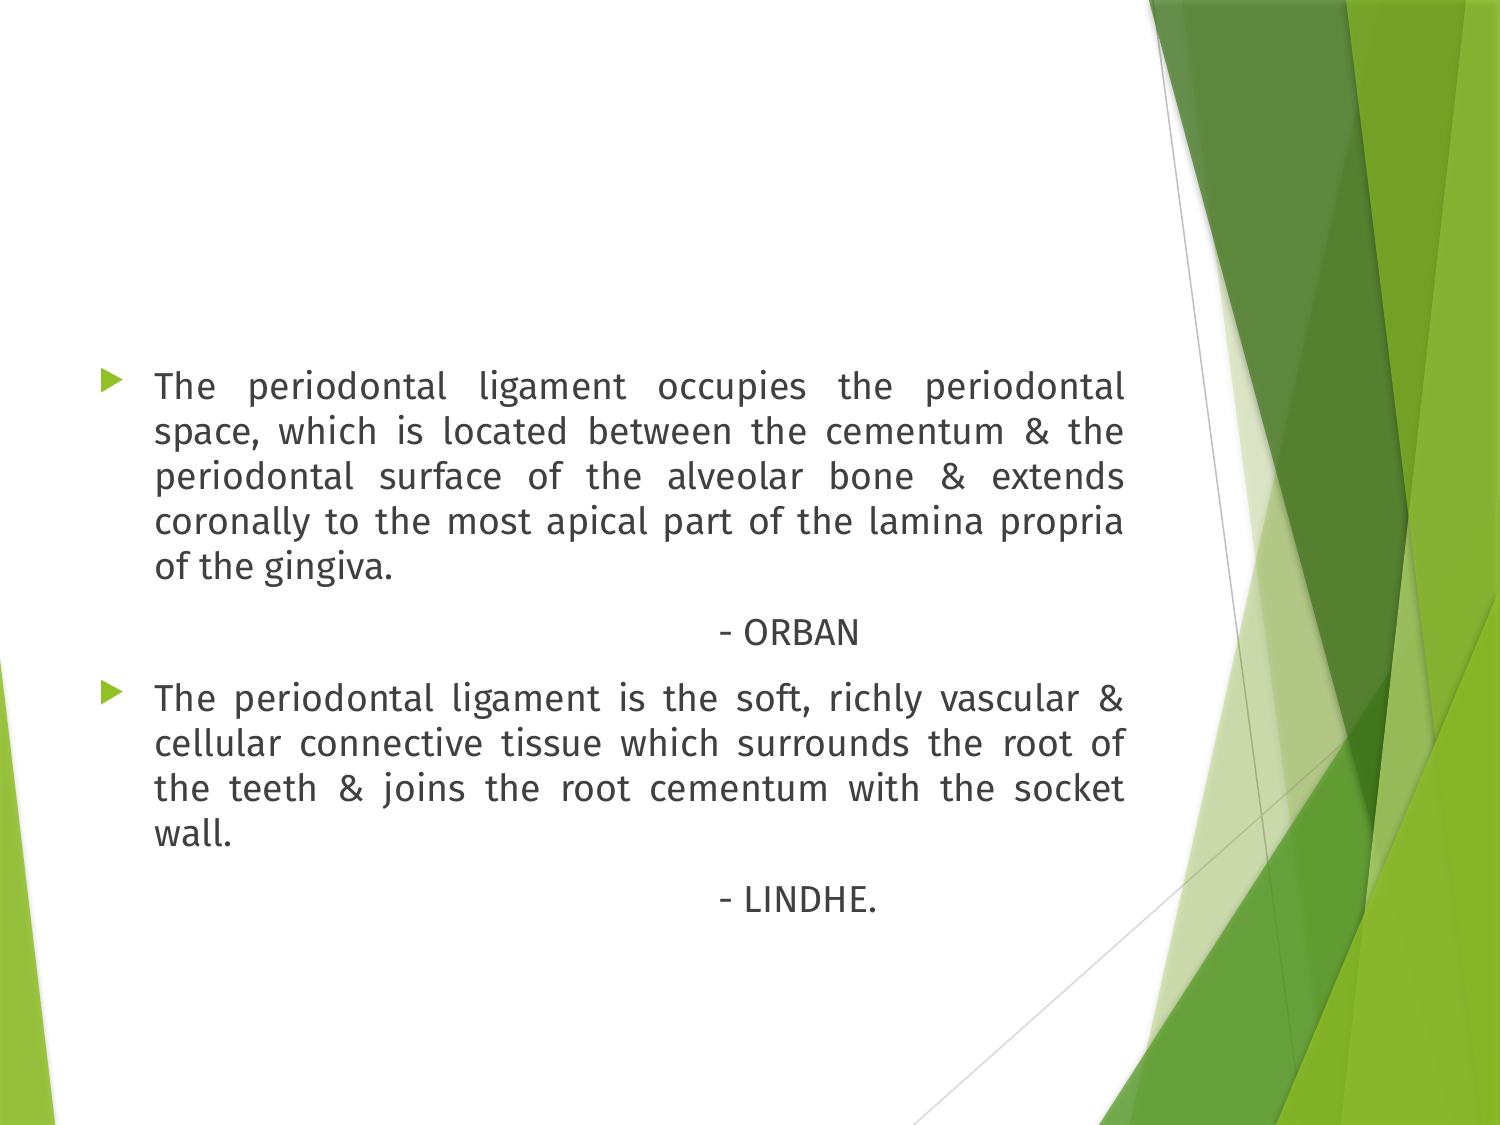

#
The periodontal ligament occupies the periodontal space, which is located between the cementum & the periodontal surface of the alveolar bone & extends coronally to the most apical part of the lamina propria of the gingiva.
                                                              - ORBAN
The periodontal ligament is the soft, richly vascular & cellular connective tissue which surrounds the root of the teeth & joins the root cementum with the socket wall.
                                                              - LINDHE.